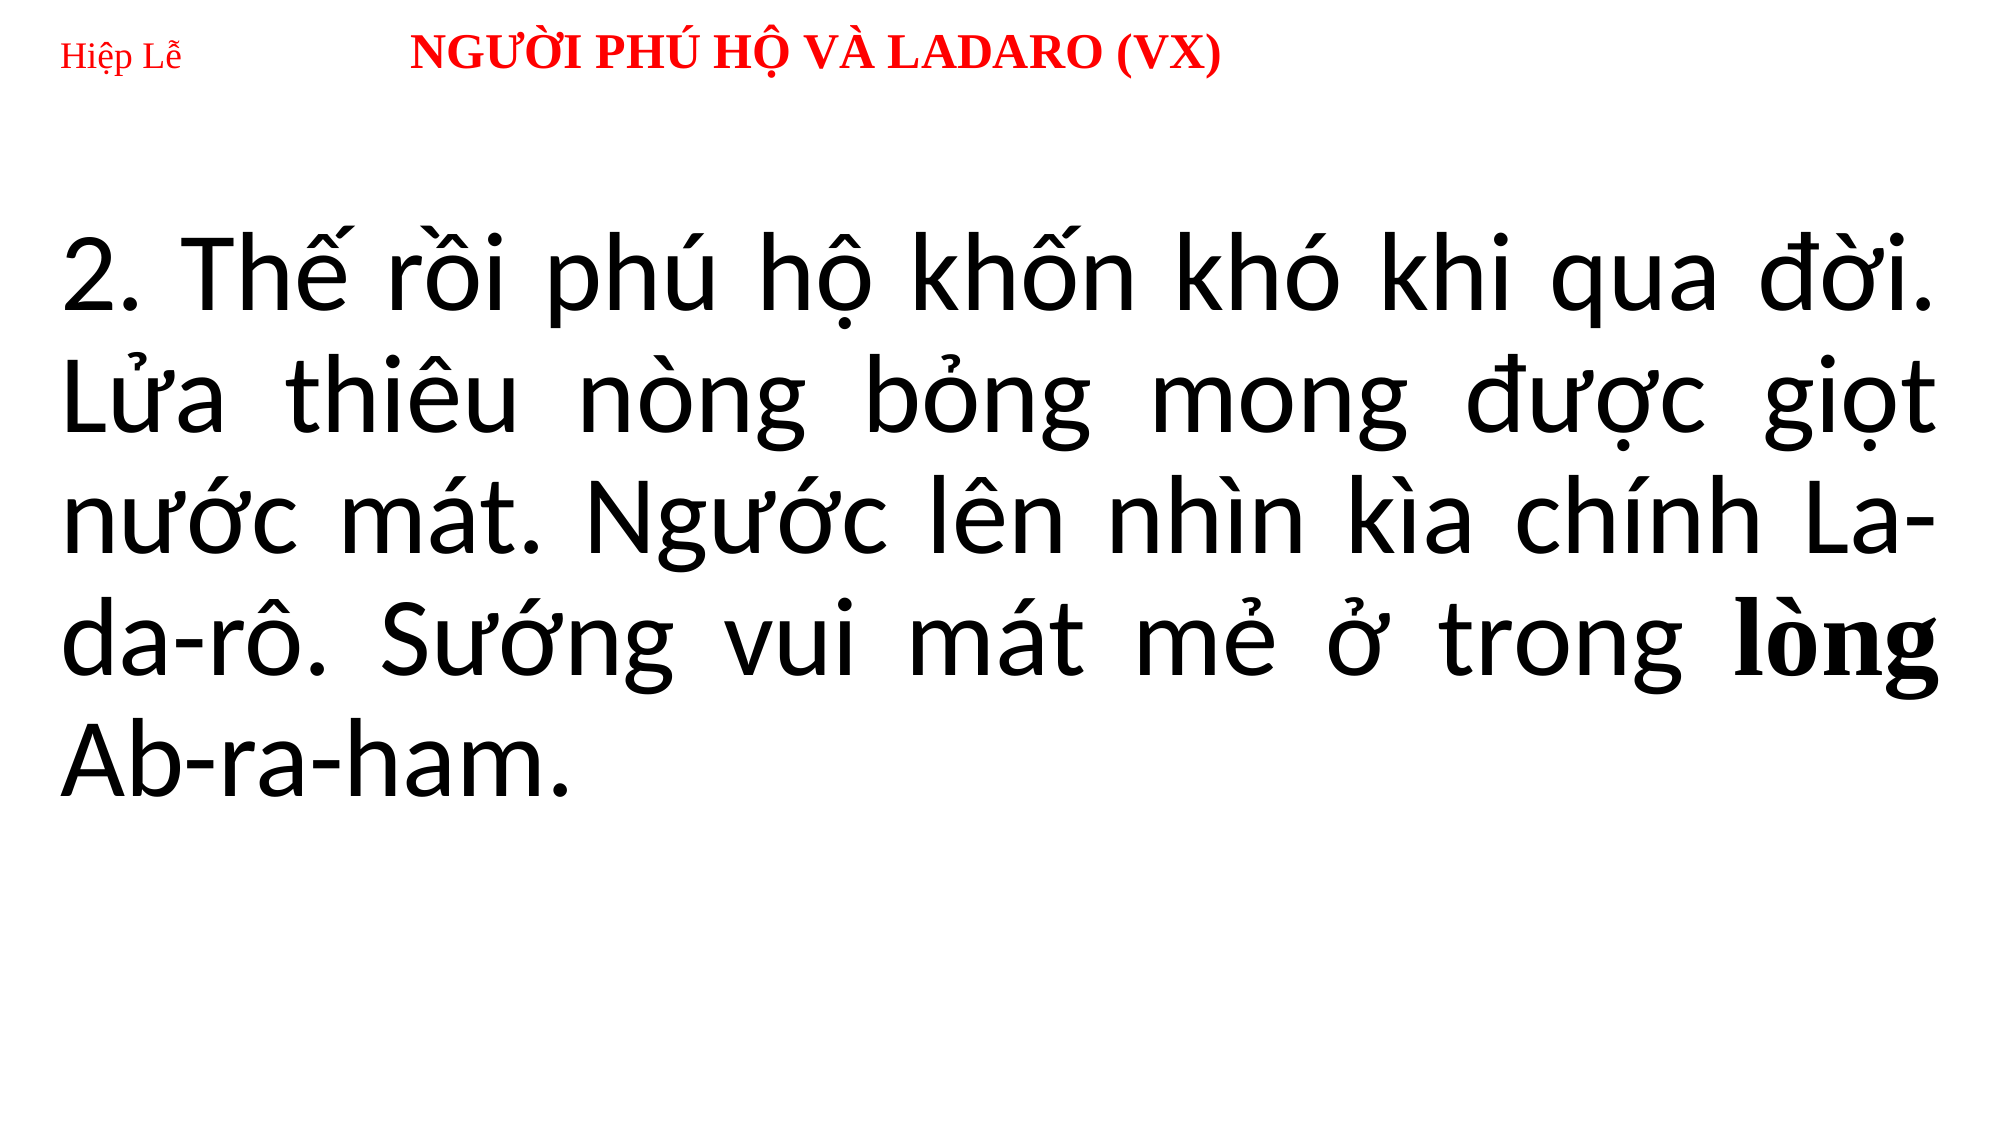

Hiệp Lễ                        NGƯỜI PHÚ HỘ VÀ LADARO (VX)
2. Thế rồi phú hộ khốn khó khi qua đời. Lửa thiêu nòng bỏng mong được giọt nước mát. Ngước lên nhìn kìa chính La-da-rô. Sướng vui mát mẻ ở trong lòng Ab-ra-ham.